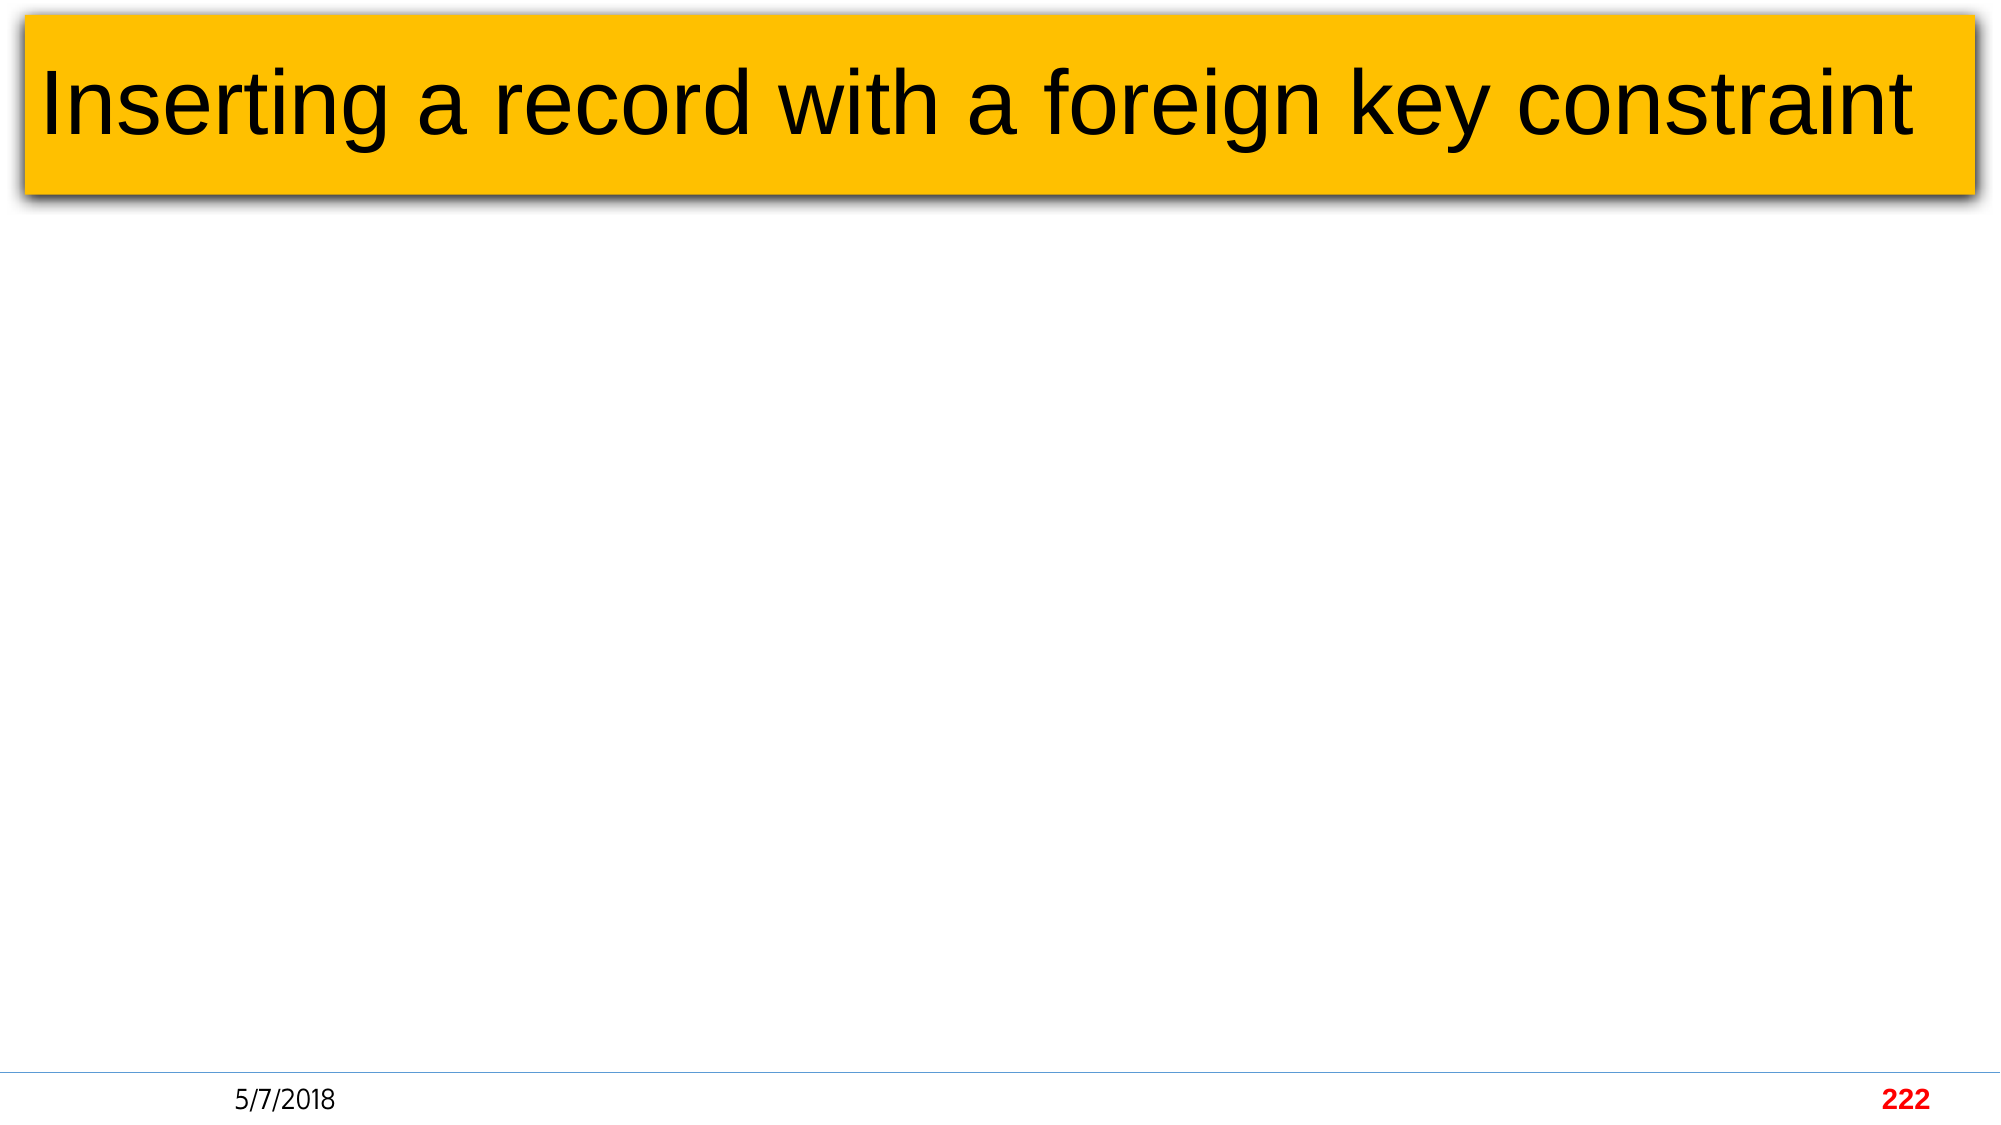

# Inserting a record with a foreign key constraint

5/7/2018
222